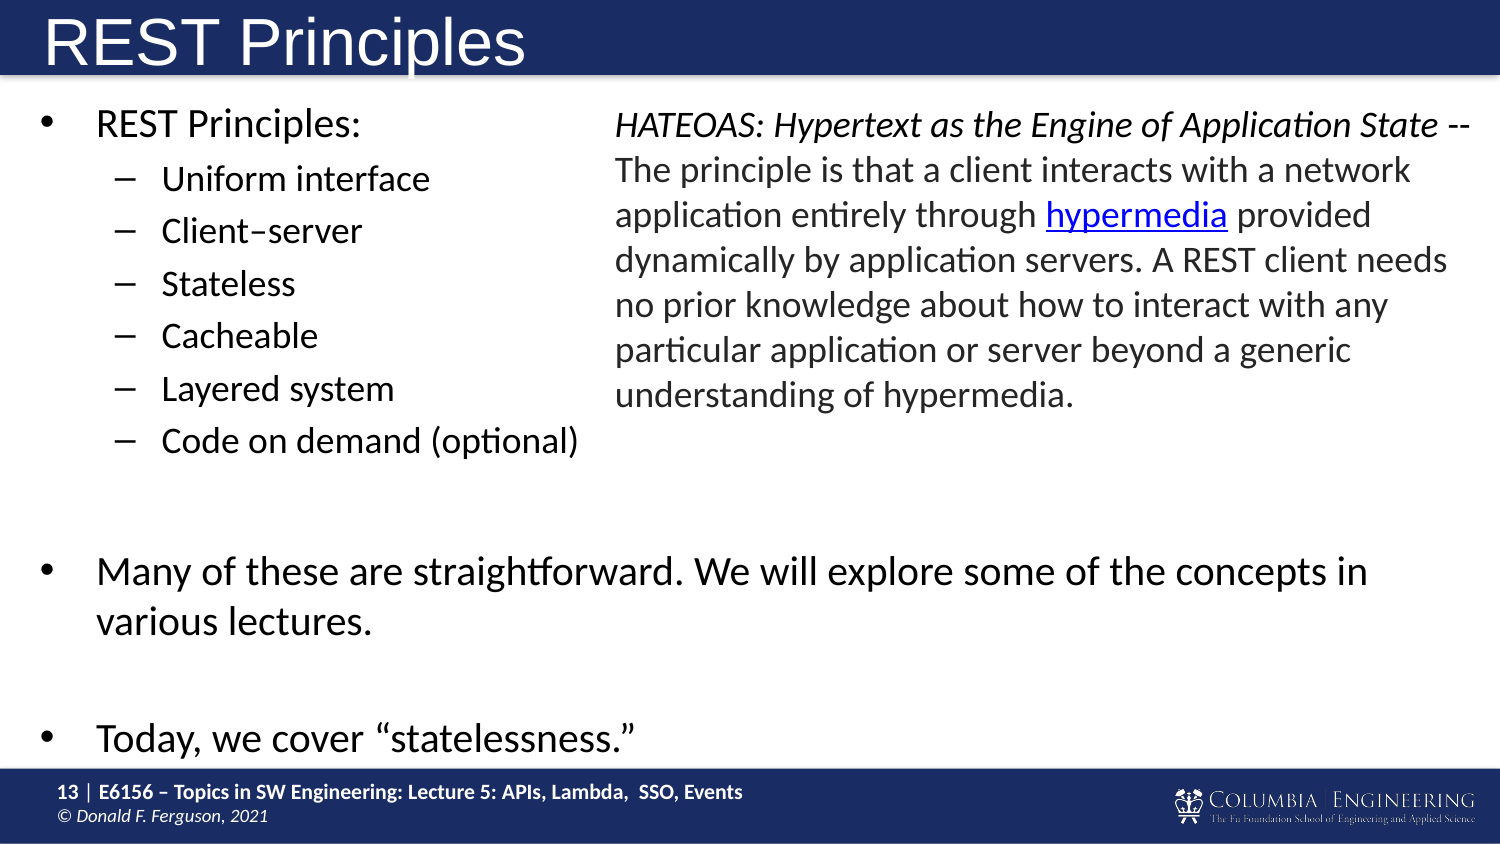

# REST Principles
REST Principles:
Uniform interface
Client–server
Stateless
Cacheable
Layered system
Code on demand (optional)

Many of these are straightforward. We will explore some of the concepts in various lectures.

Today, we cover “statelessness.”

HATEOAS: Hypertext as the Engine of Application State --
The principle is that a client interacts with a network application entirely through hypermedia provided dynamically by application servers. A REST client needs no prior knowledge about how to interact with any particular application or server beyond a generic understanding of hypermedia.